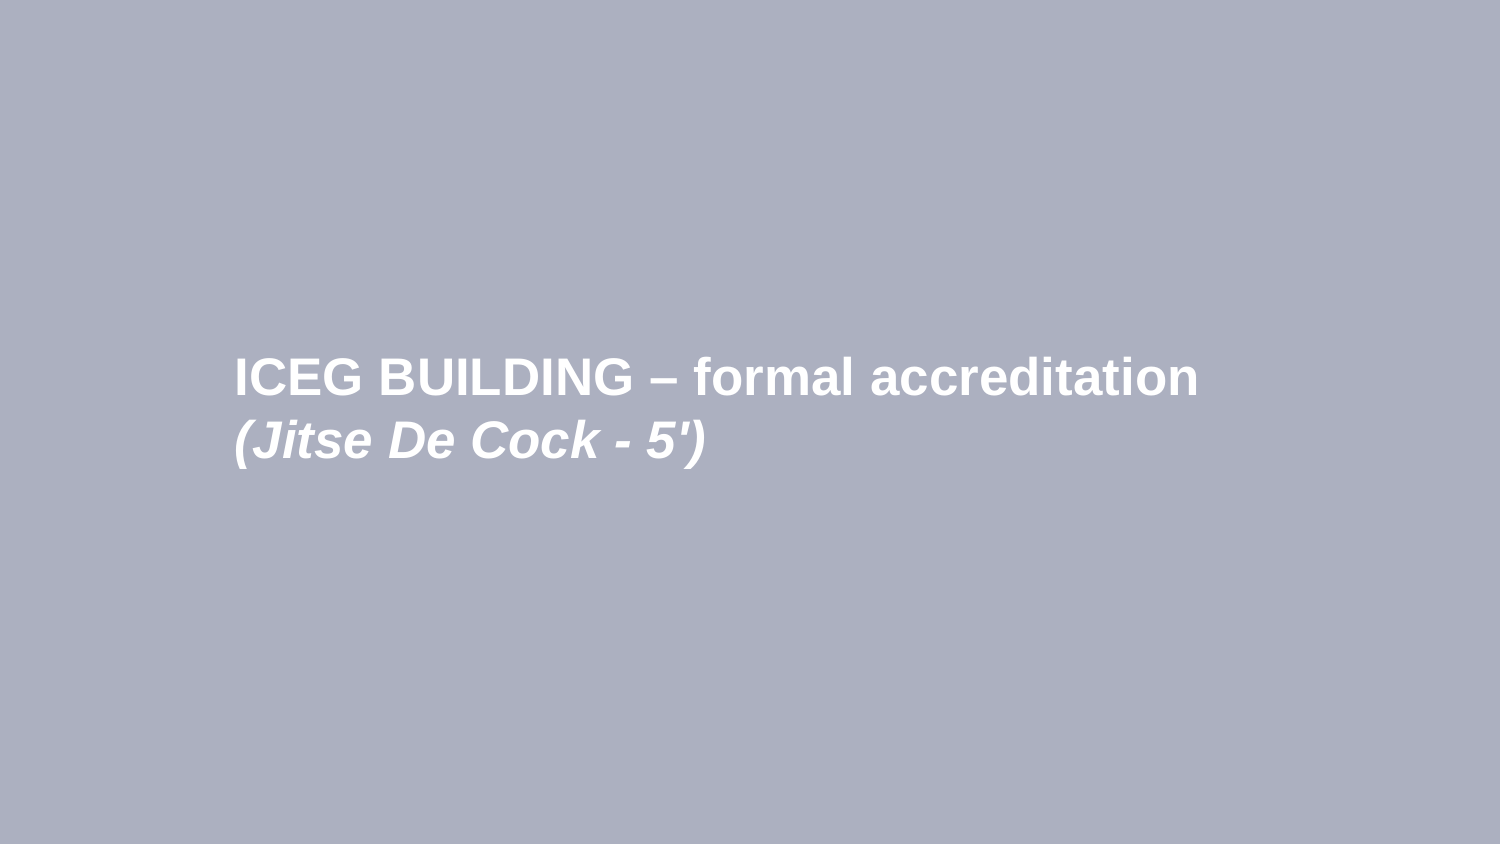

# ICEG BUILDING – formal accreditation (Jitse De Cock - 5')